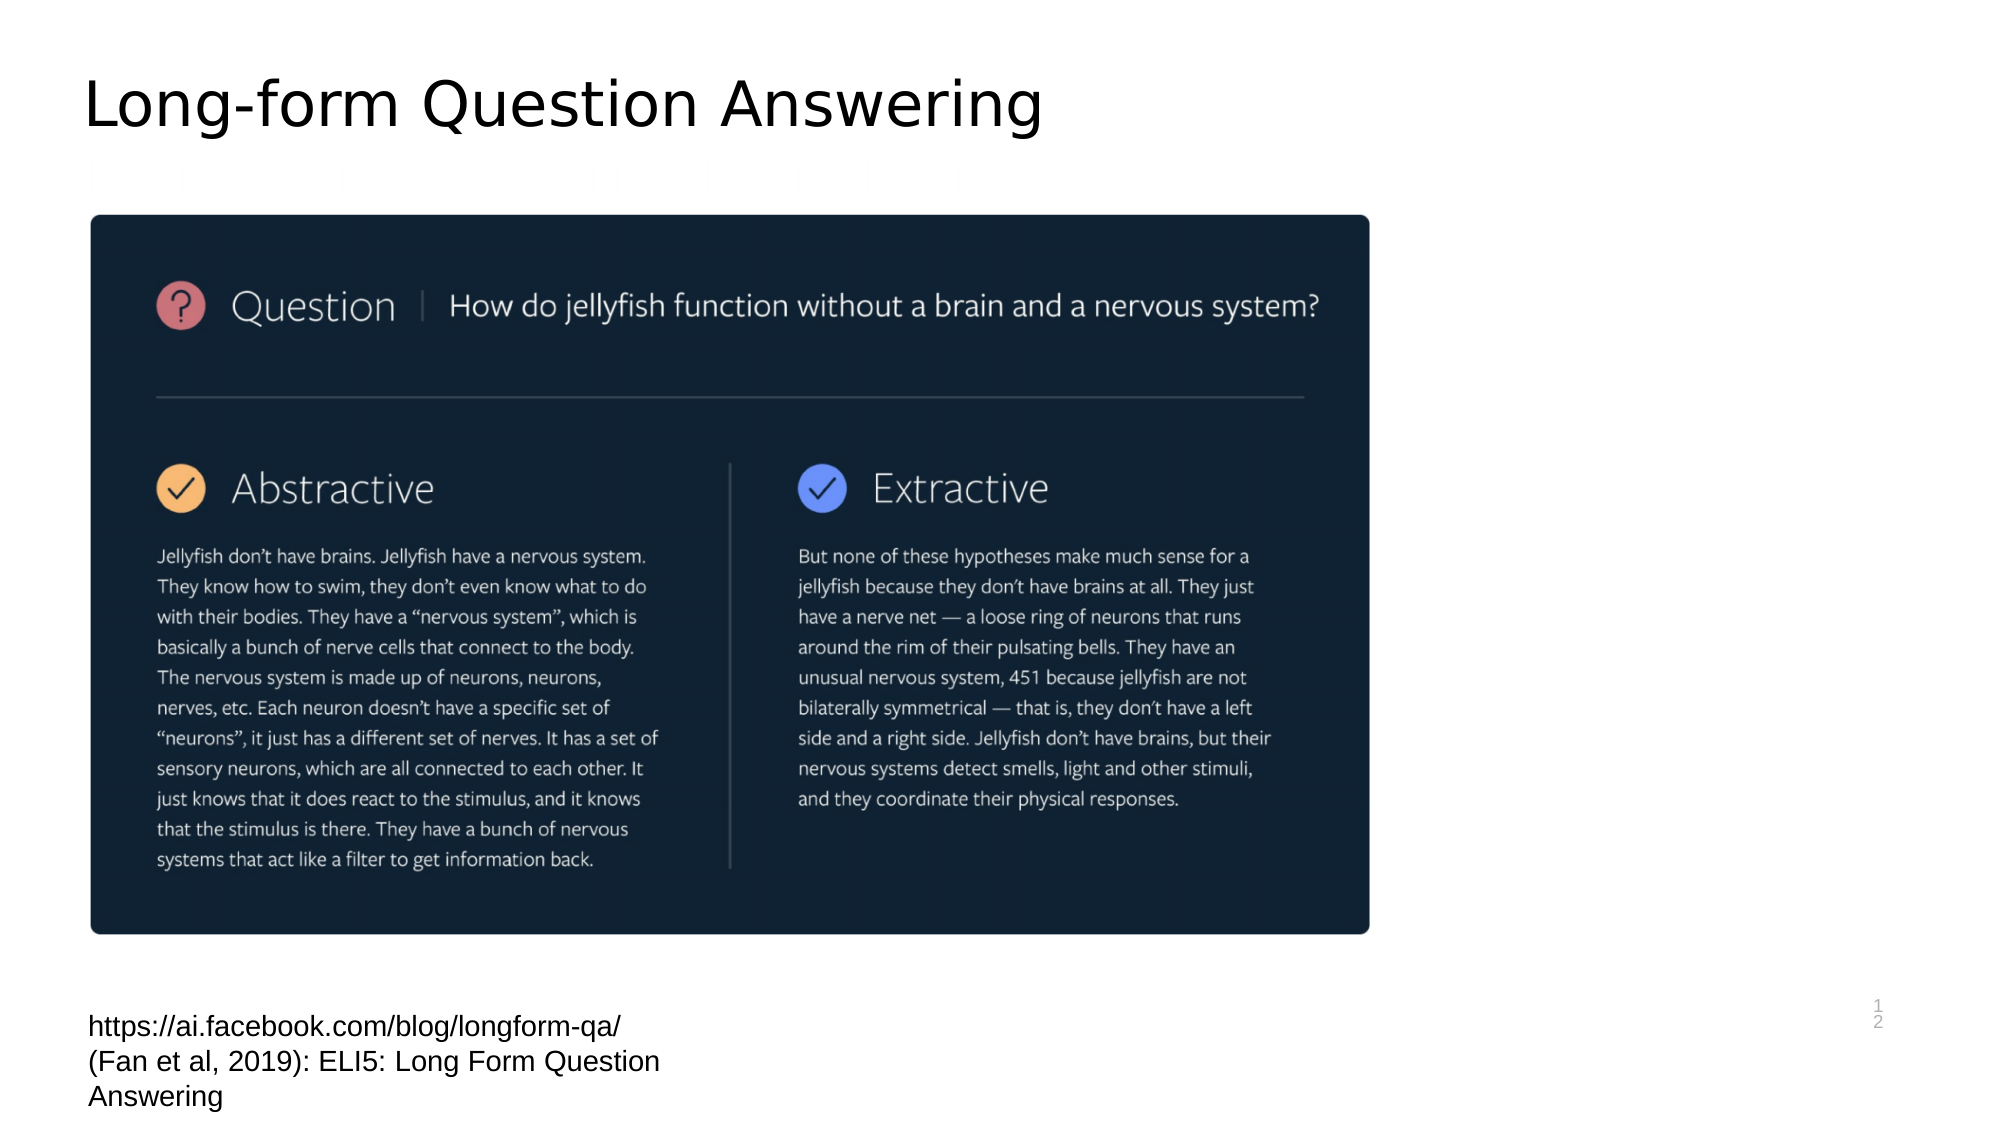

# Long-form Question Answering

12
https://ai.facebook.com/blog/longform-qa/
(Fan et al, 2019): ELI5: Long Form Question Answering